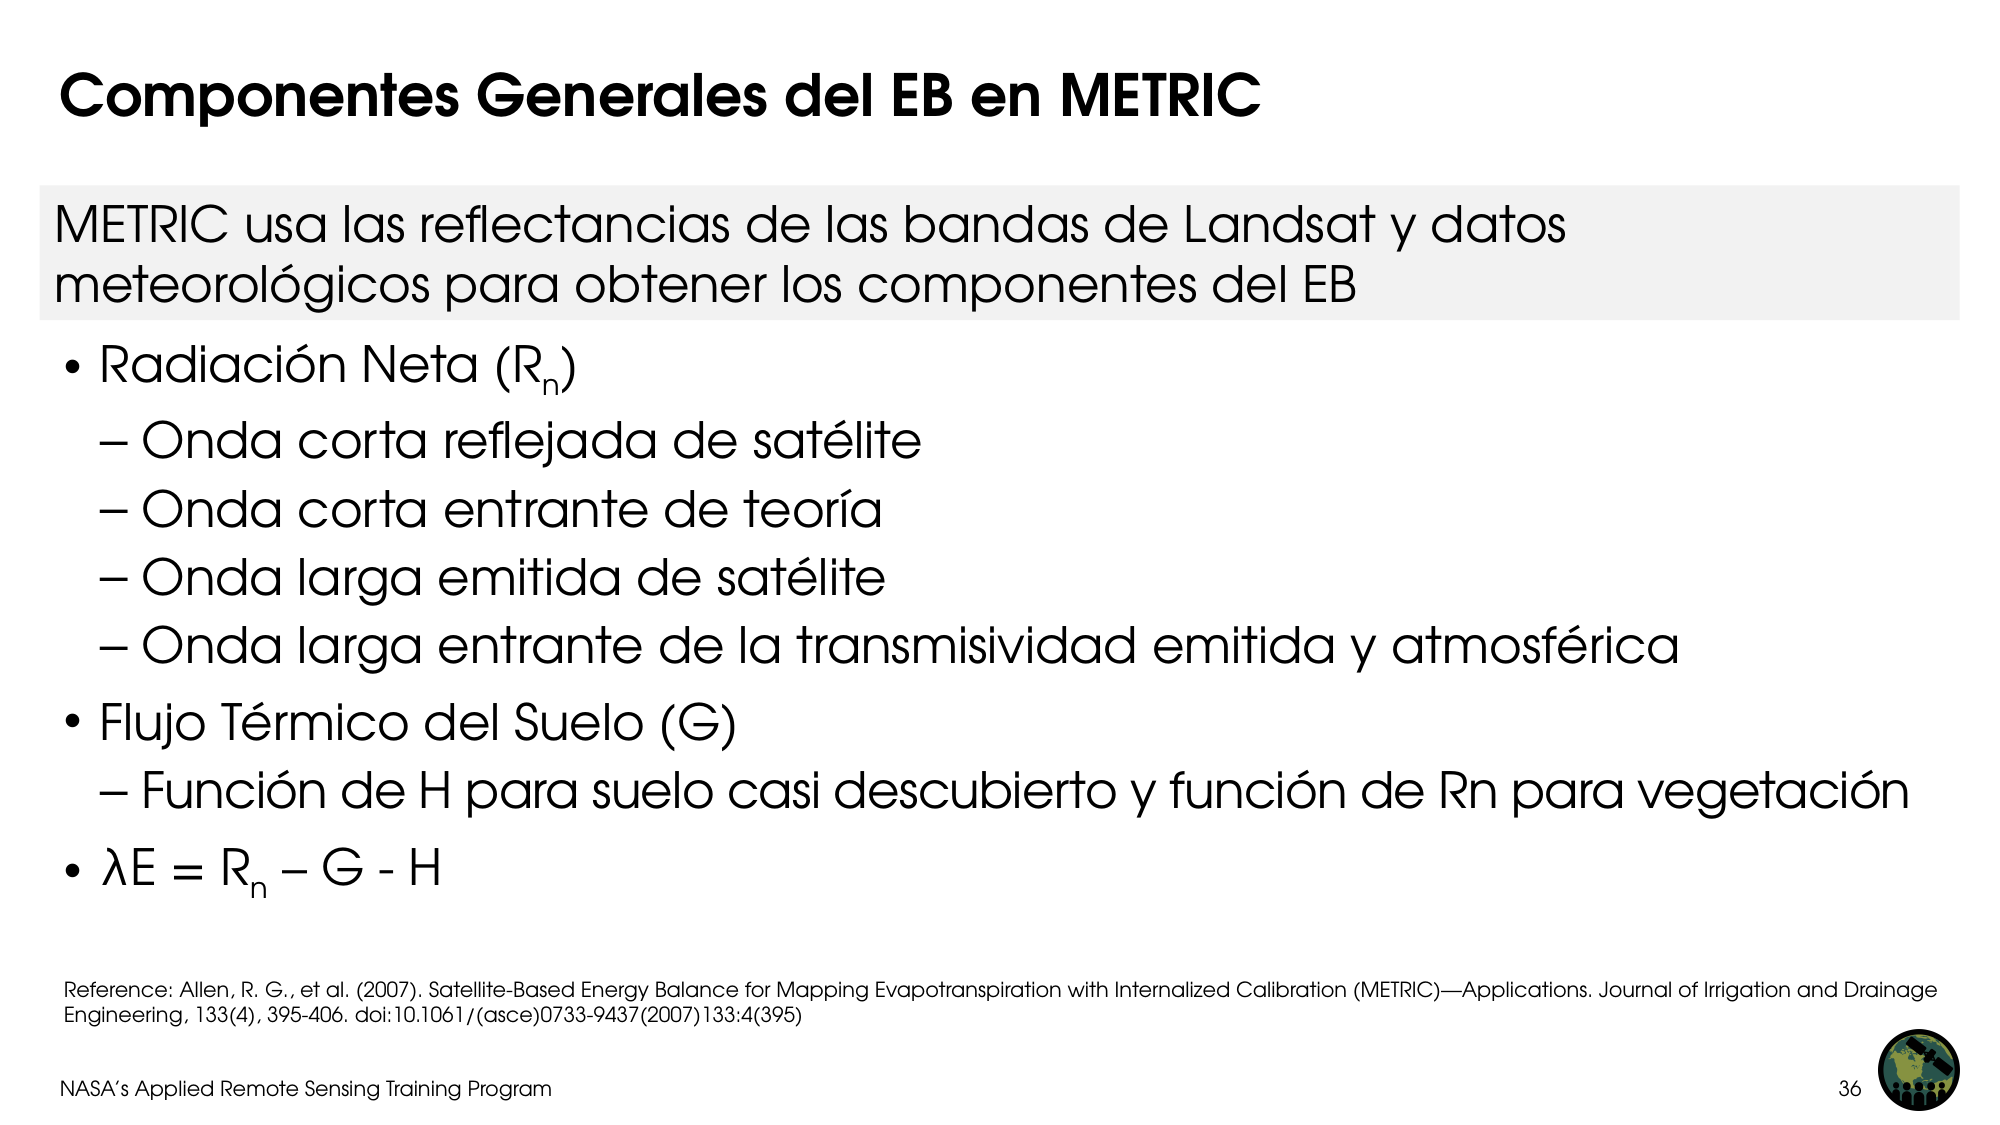

# Componentes Generales del EB en METRIC
METRIC usa las reflectancias de las bandas de Landsat y datos meteorológicos para obtener los componentes del EB
Radiación Neta (Rn)
Onda corta reflejada de satélite
Onda corta entrante de teoría
Onda larga emitida de satélite
Onda larga entrante de la transmisividad emitida y atmosférica
Flujo Térmico del Suelo (G)
Función de H para suelo casi descubierto y función de Rn para vegetación
λE = Rn – G - H
Reference: Allen, R. G., et al. (2007). Satellite-Based Energy Balance for Mapping Evapotranspiration with Internalized Calibration (METRIC)—Applications. Journal of Irrigation and Drainage Engineering, 133(4), 395-406. doi:10.1061/(asce)0733-9437(2007)133:4(395)